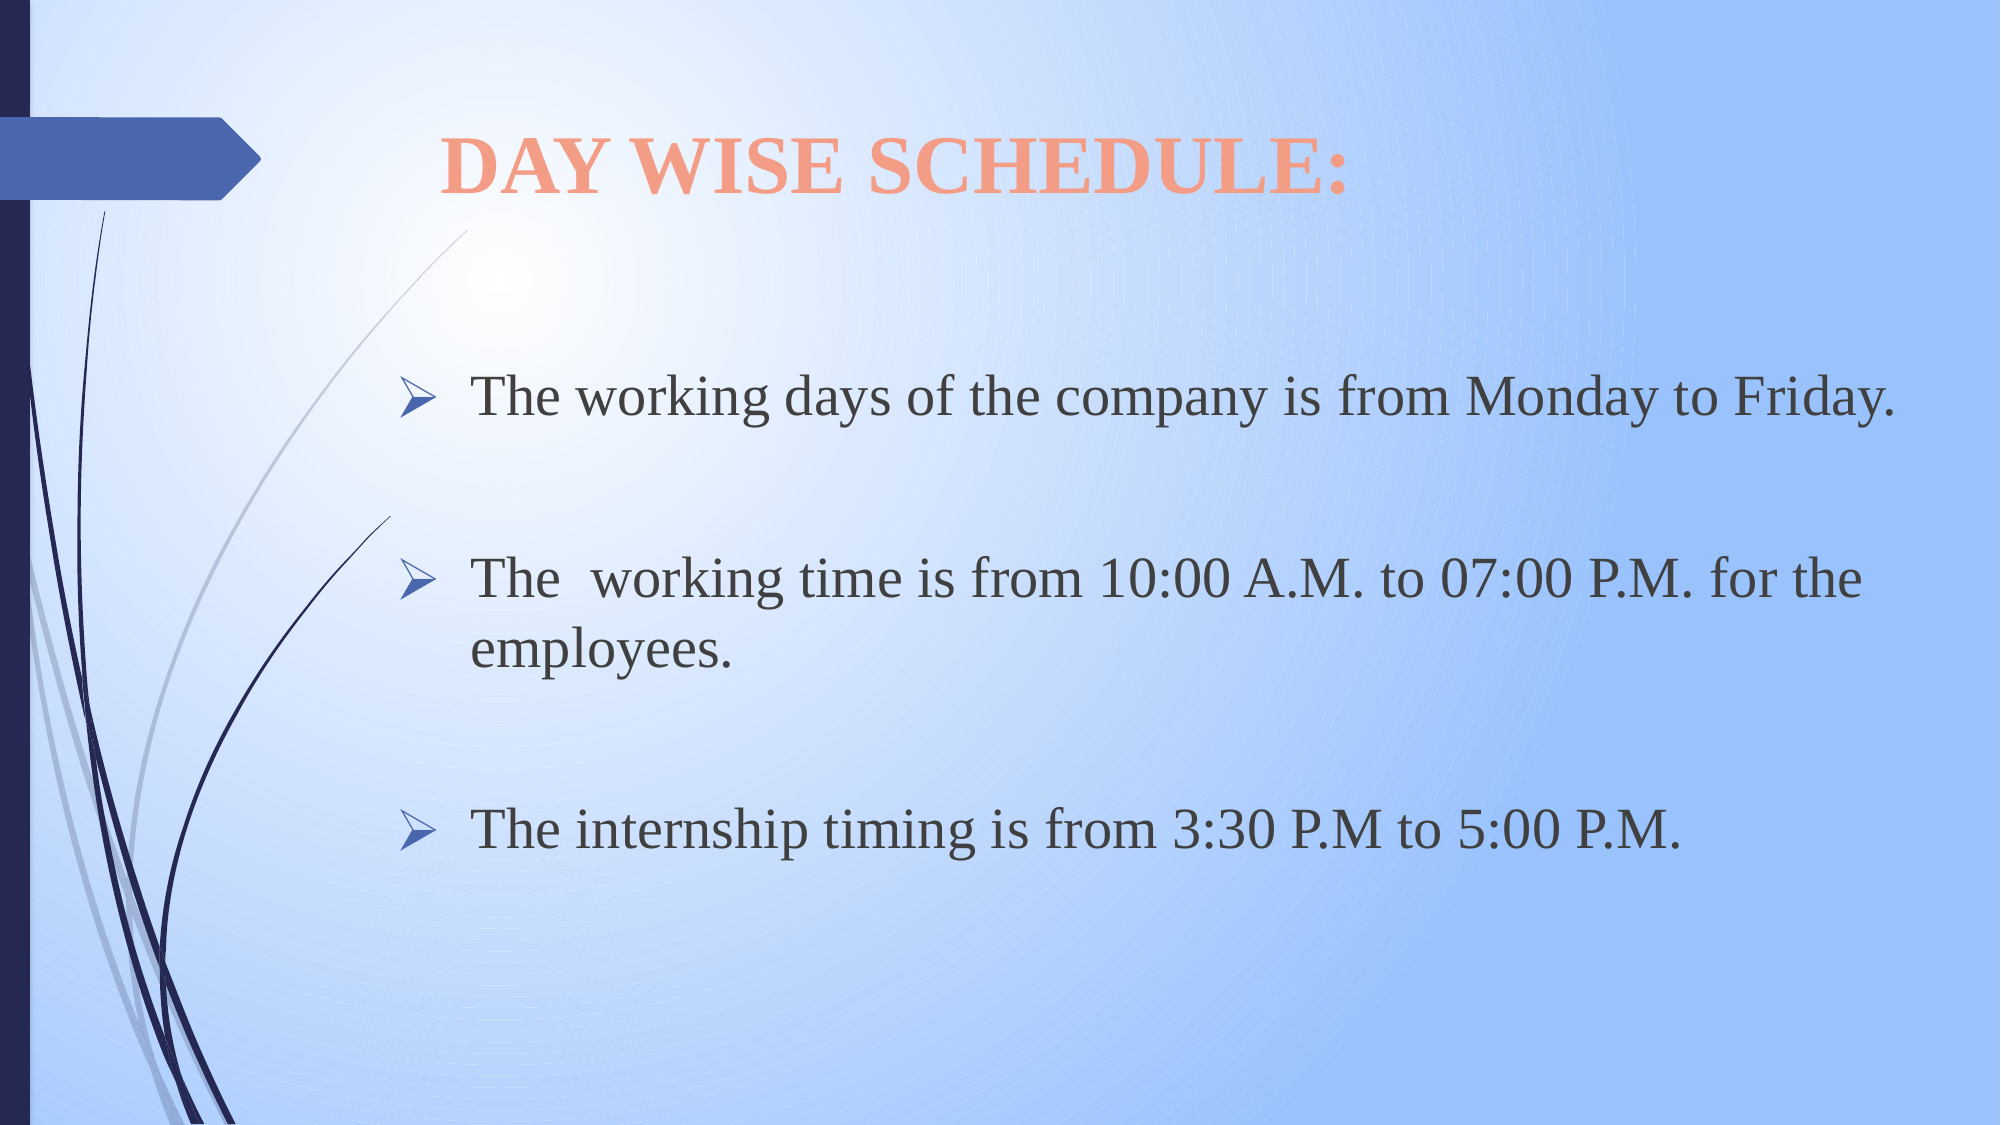

# DAY WISE SCHEDULE:
The working days of the company is from Monday to Friday.

The  working time is from 10:00 A.M. to 07:00 P.M. for the employees.

The internship timing is from 3:30 P.M to 5:00 P.M.